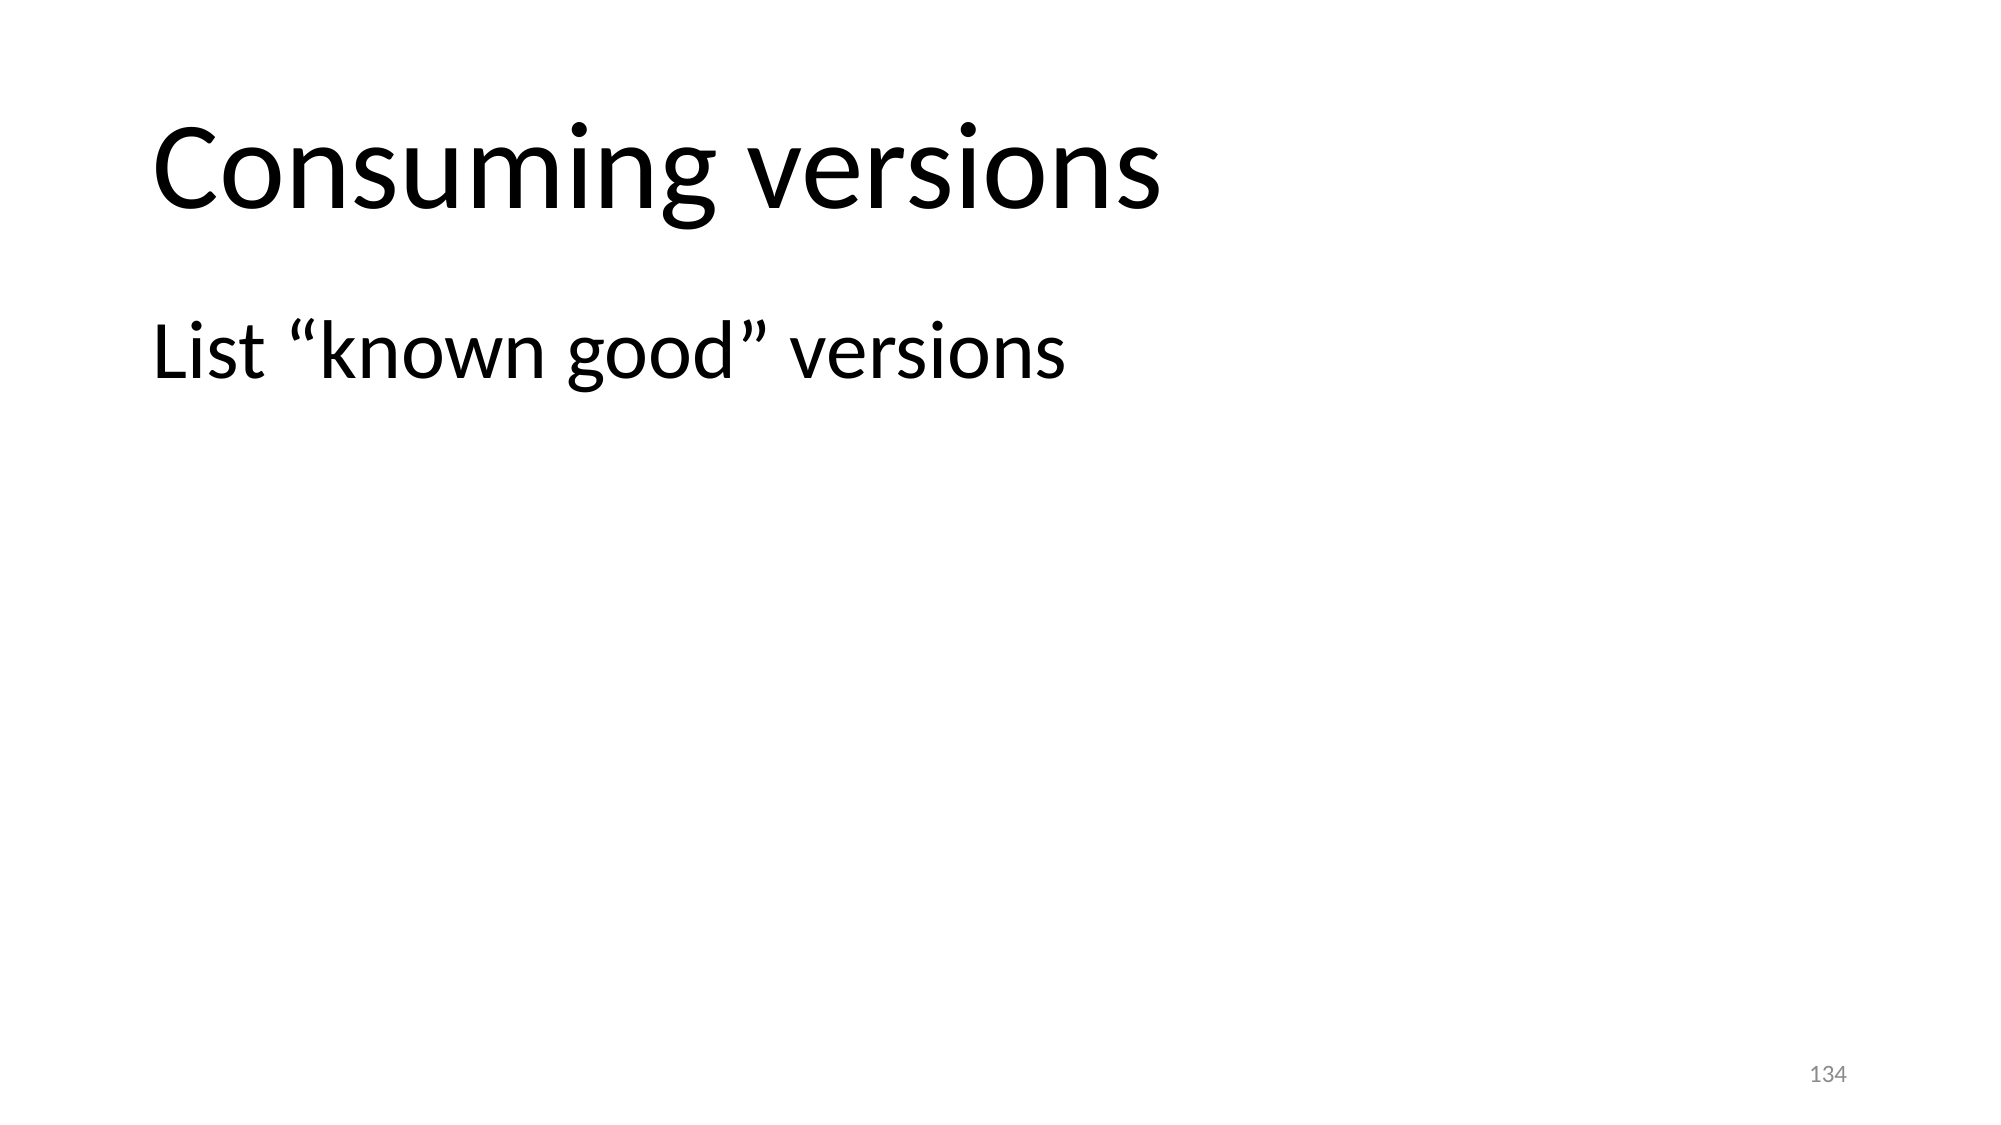

# Consuming versions
List “known good” versions
134